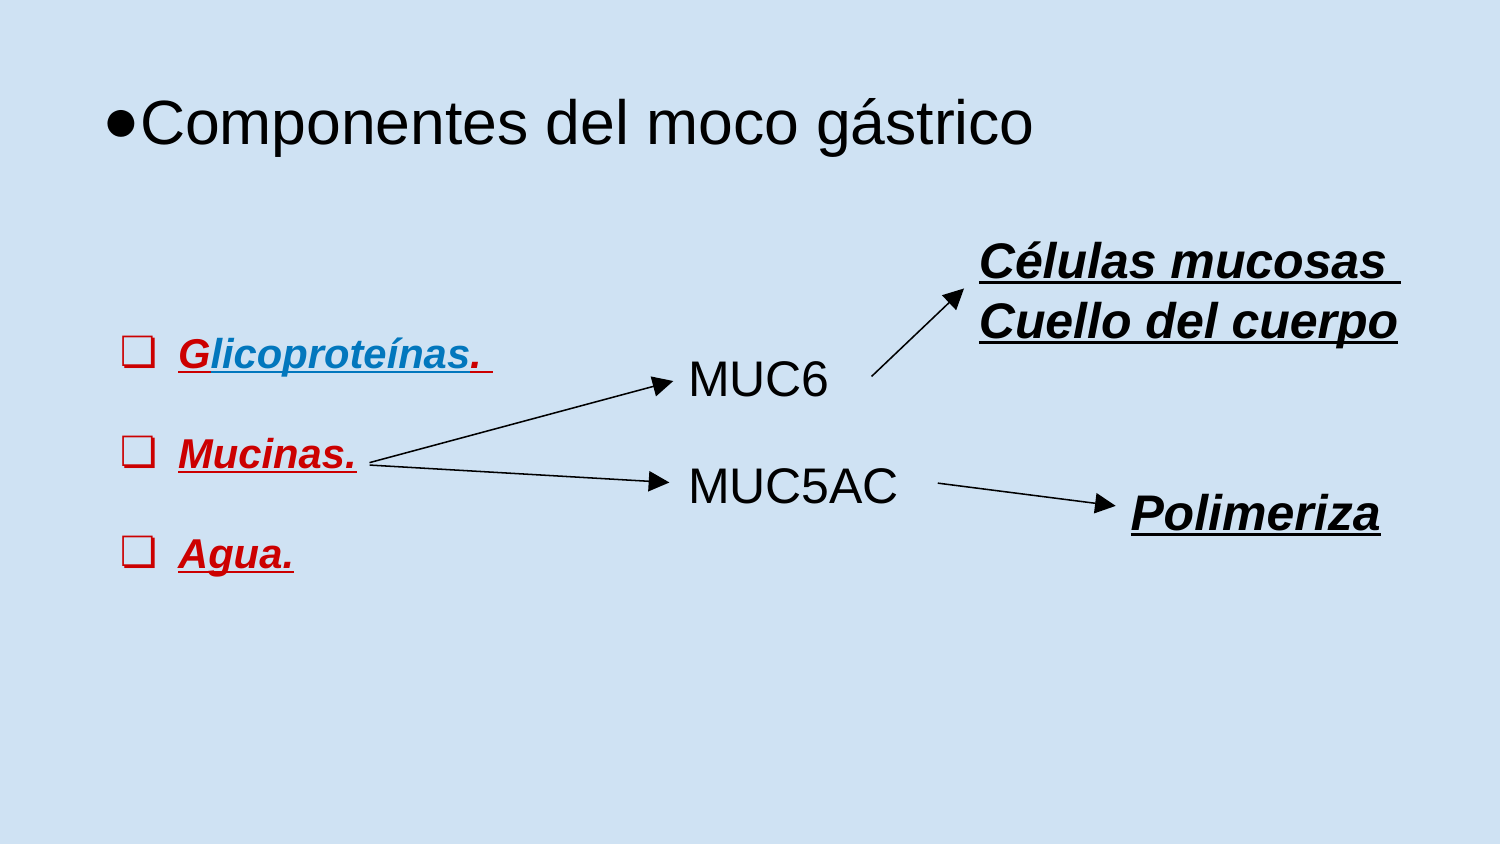

secretada por las células mucosas superficiales y la secretaa por las células del cuello
# Componentes del moco gástrico
Células mucosas
Cuello del cuerpo
Glicoproteínas.

Mucinas.

Agua.
MUC6
MUC5AC
Polimeriza